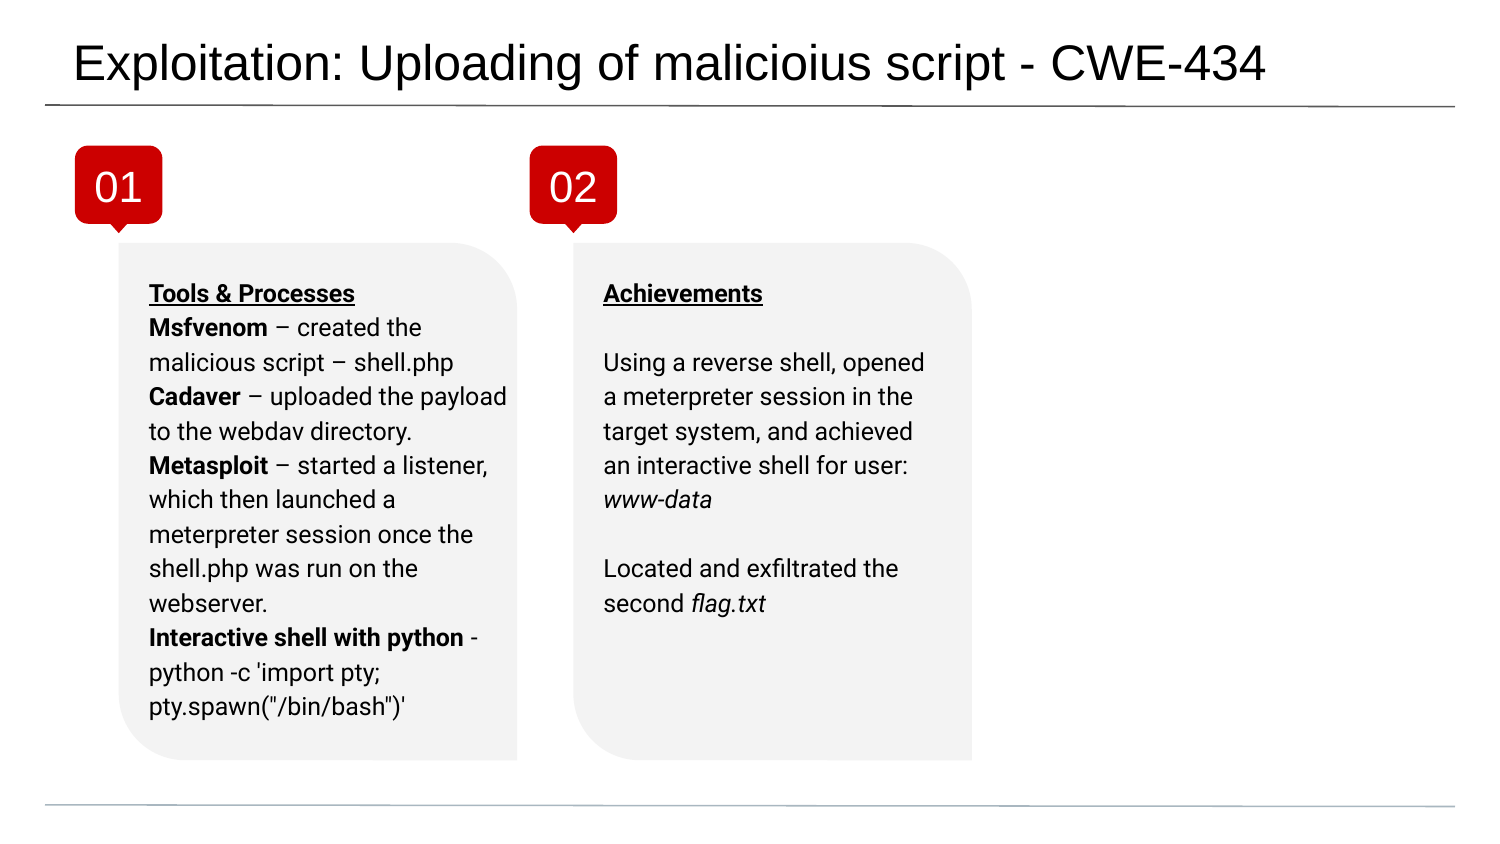

# Exploitation: Uploading of malicioius script - CWE-434
01

02

Tools & Processes
Msfvenom – created the malicious script – shell.php
Cadaver – uploaded the payload to the webdav directory.
Metasploit – started a listener, which then launched a meterpreter session once the shell.php was run on the webserver.
Interactive shell with python -
python -c 'import pty; pty.spawn("/bin/bash")'

Achievements

Using a reverse shell, opened a meterpreter session in the target system, and achieved an interactive shell for user: www-data

Located and exfiltrated the second flag.txt